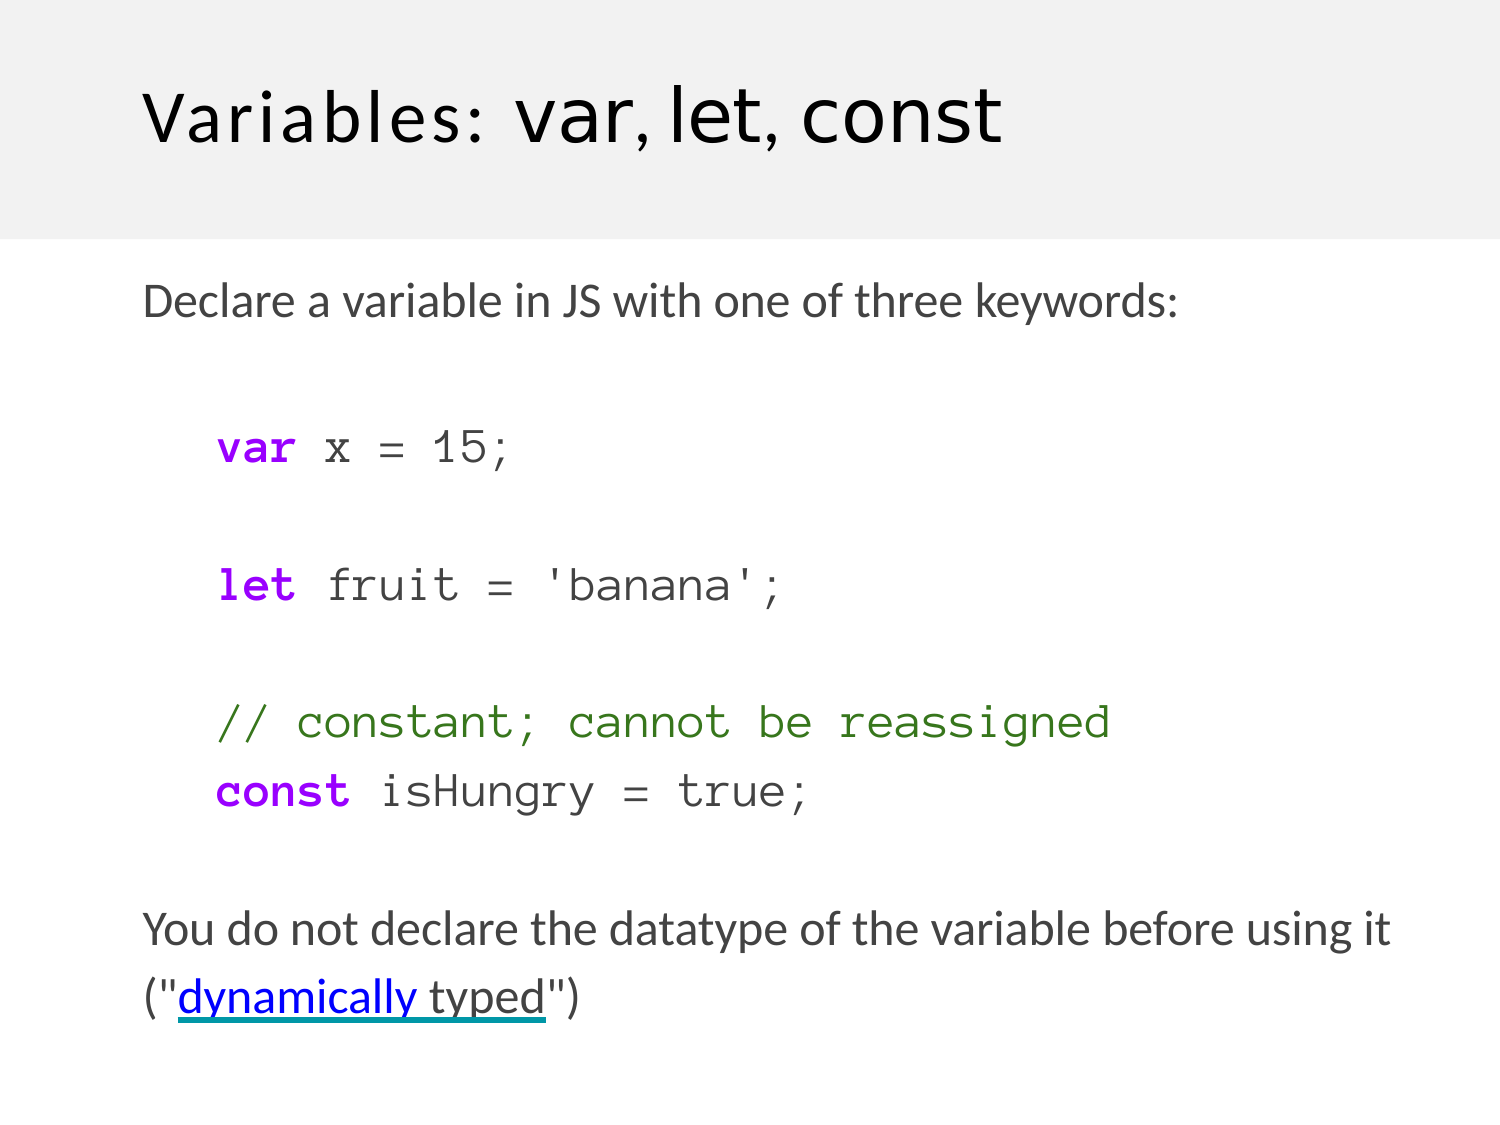

# Variables: var, let, const
Declare a variable in JS with one of three keywords:

var x = 15;

let fruit = 'banana';

// constant; cannot be reassigned
const isHungry = true;

You do not declare the datatype of the variable before using it  ("dynamically typed")